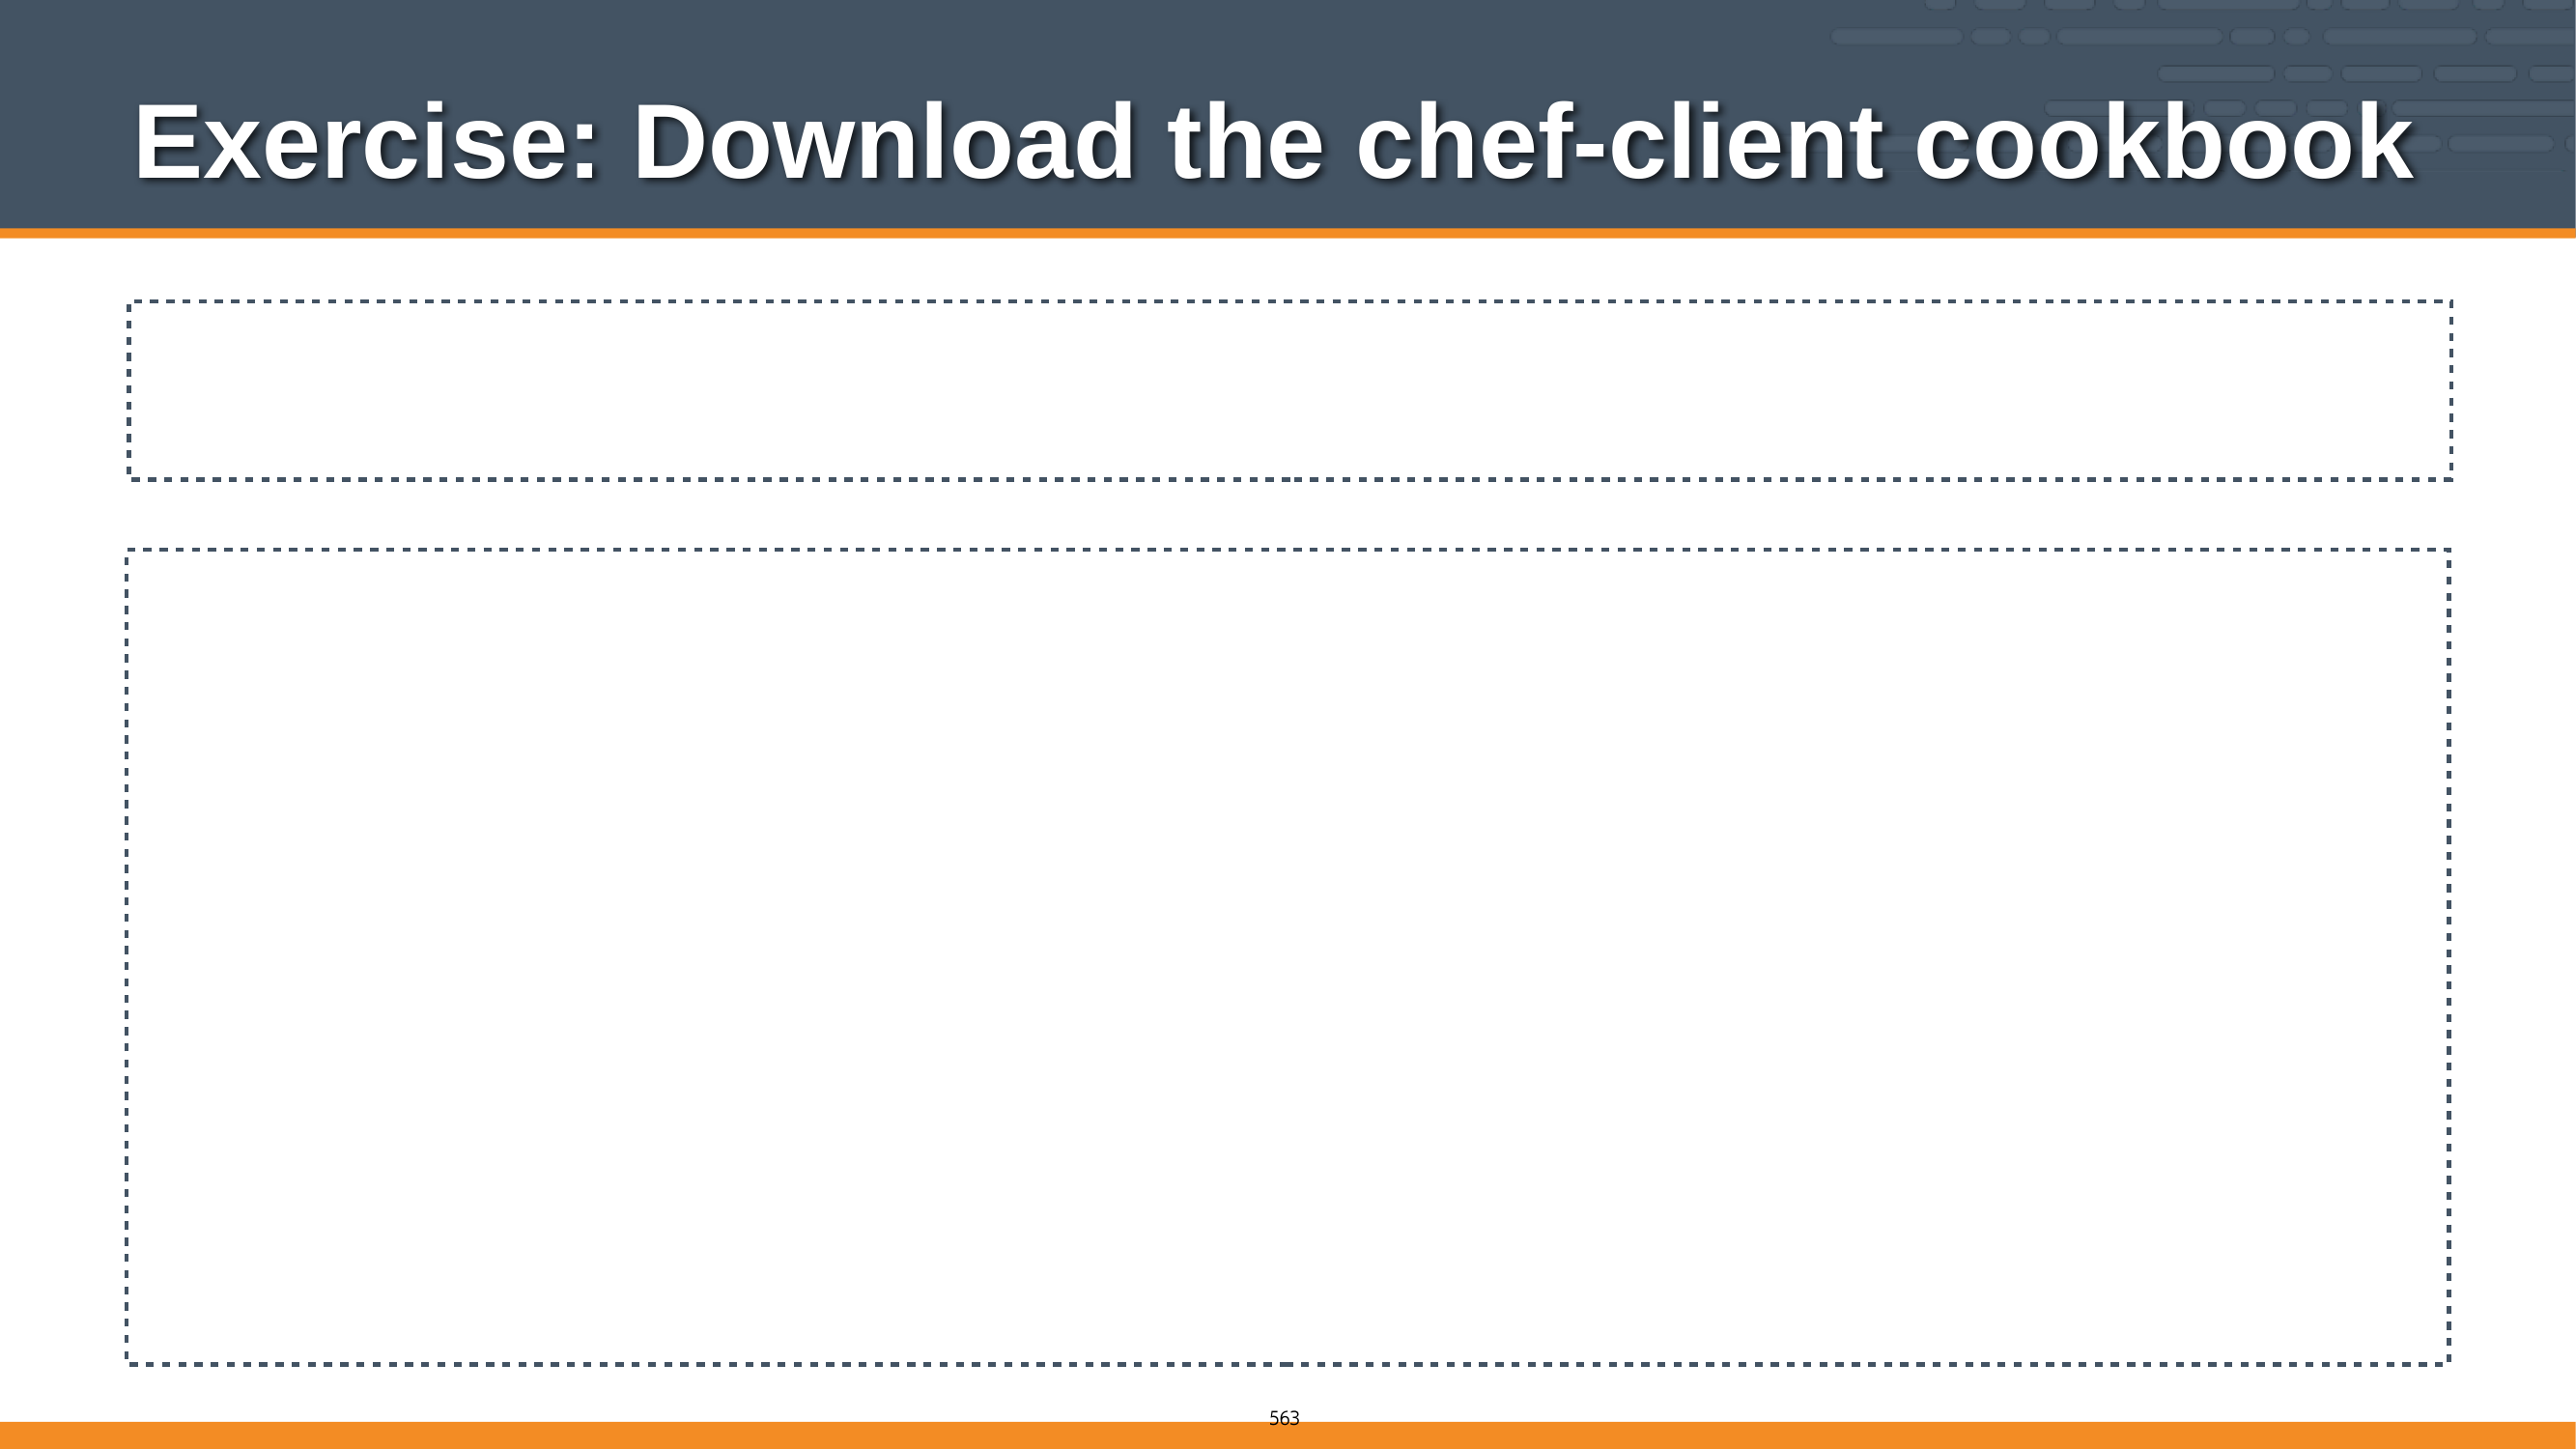

# Exercise: Download the chef-client cookbook
$ knife cookbook site download chef-client
Downloading chef-client from the cookbooks site at version 3.2.0 to /Users/johnfitzpatrick/cheftraining/fundamentals2.0/chef-repo/chef-client-3.2.0.tar.gz

Cookbook saved: /Users/YOU/chef-repo/chef-client-3.2.0.tar.gz
563